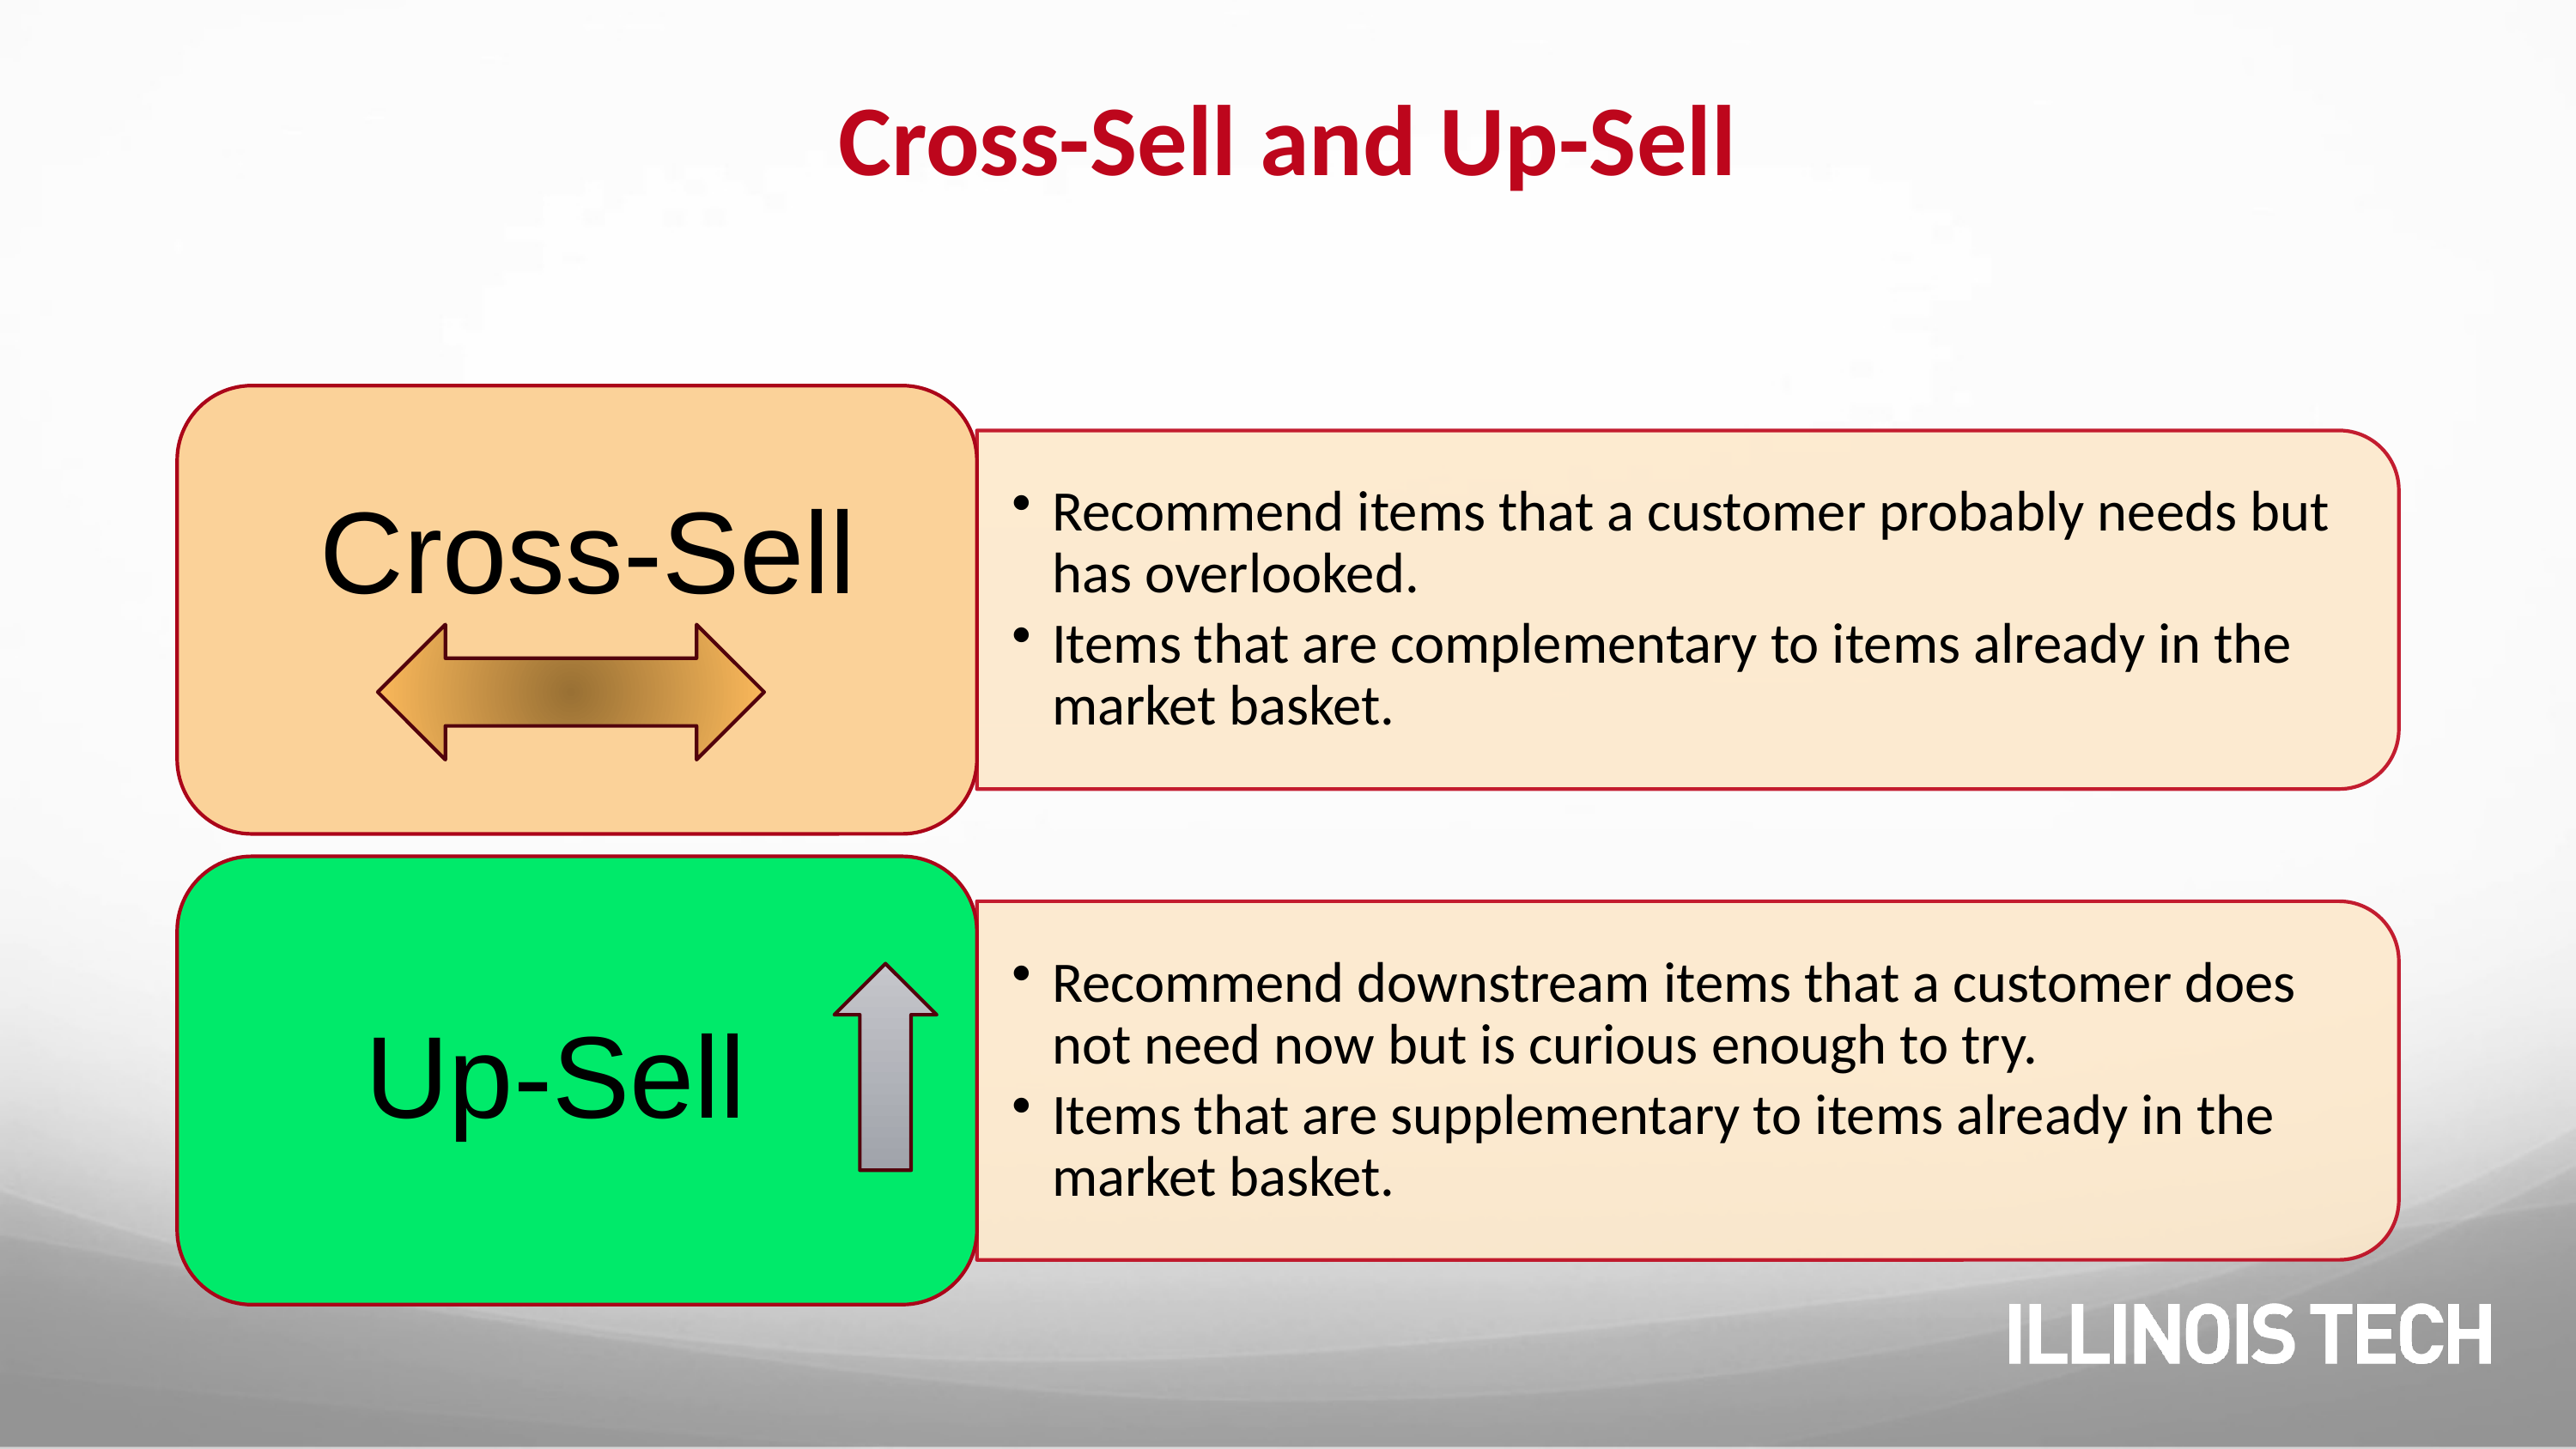

# Cross-Sell and Up-Sell
Recommend items that a customer probably needs but has overlooked.
Items that are complementary to items already in the market basket.
Cross-Sell

Recommend downstream items that a customer does not need now but is curious enough to try.
Items that are supplementary to items already in the market basket.
Up-Sell